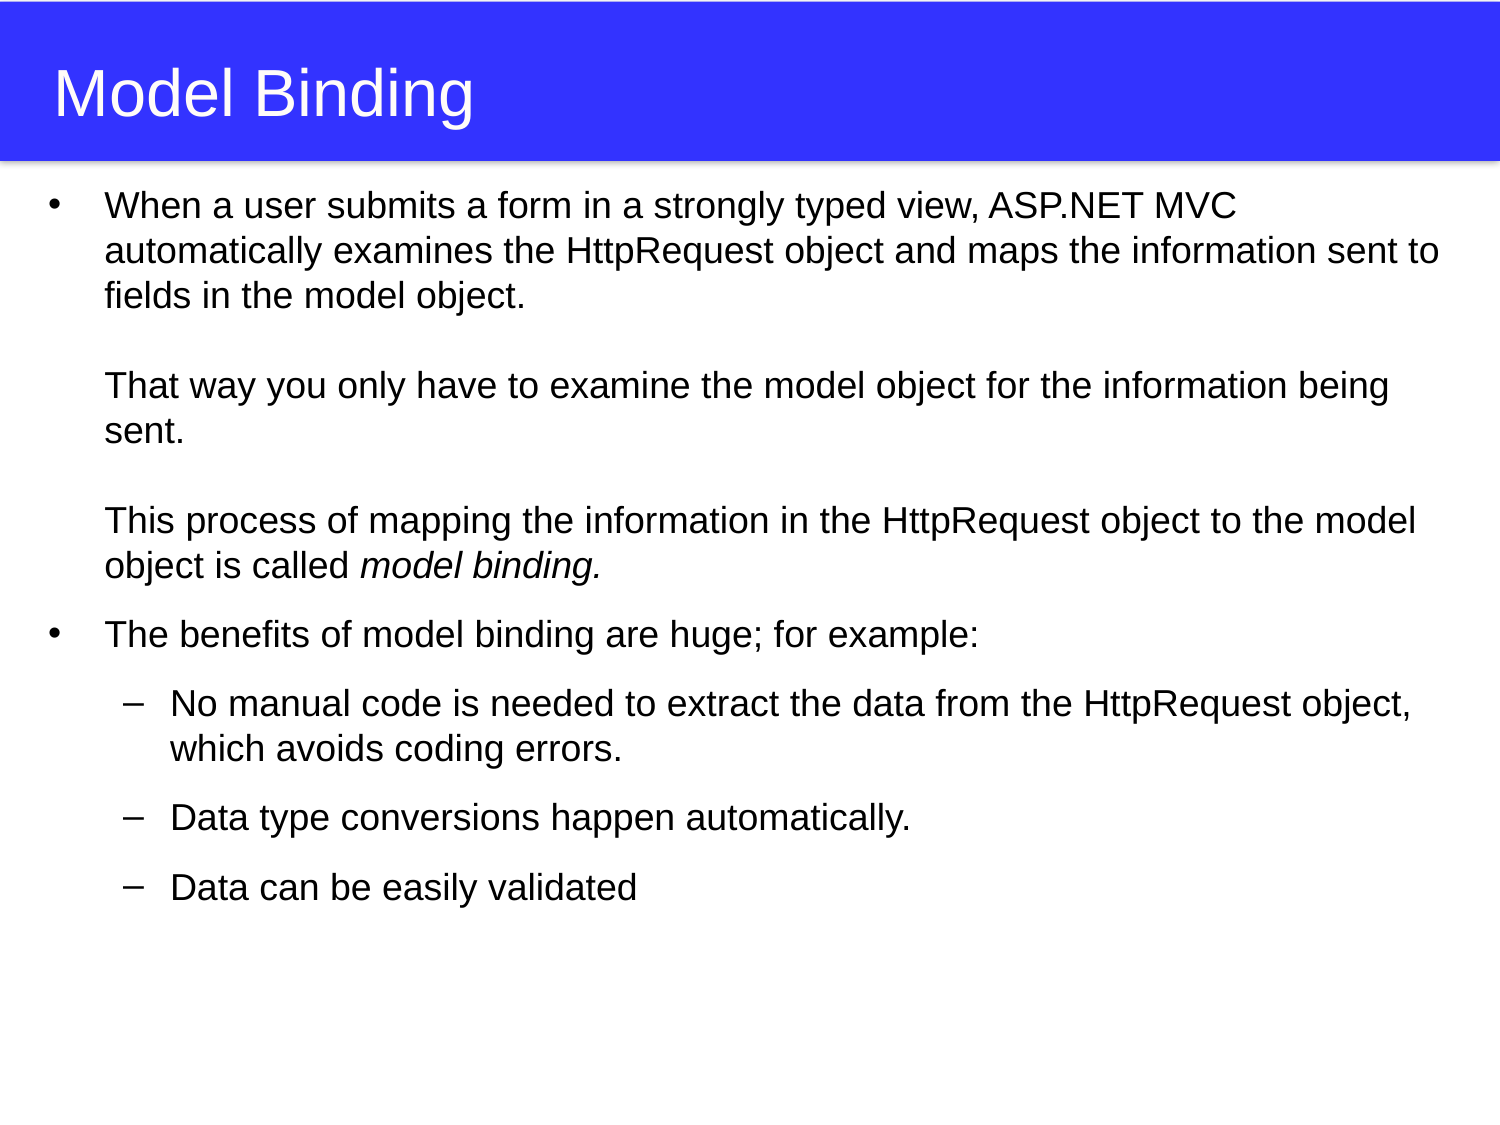

# Model Binding
When a user submits a form in a strongly typed view, ASP.NET MVC automatically examines the HttpRequest object and maps the information sent to fields in the model object.
That way you only have to examine the model object for the information being sent.
This process of mapping the information in the HttpRequest object to the model object is called model binding.
The benefits of model binding are huge; for example:
No manual code is needed to extract the data from the HttpRequest object, which avoids coding errors.
Data type conversions happen automatically.
Data can be easily validated